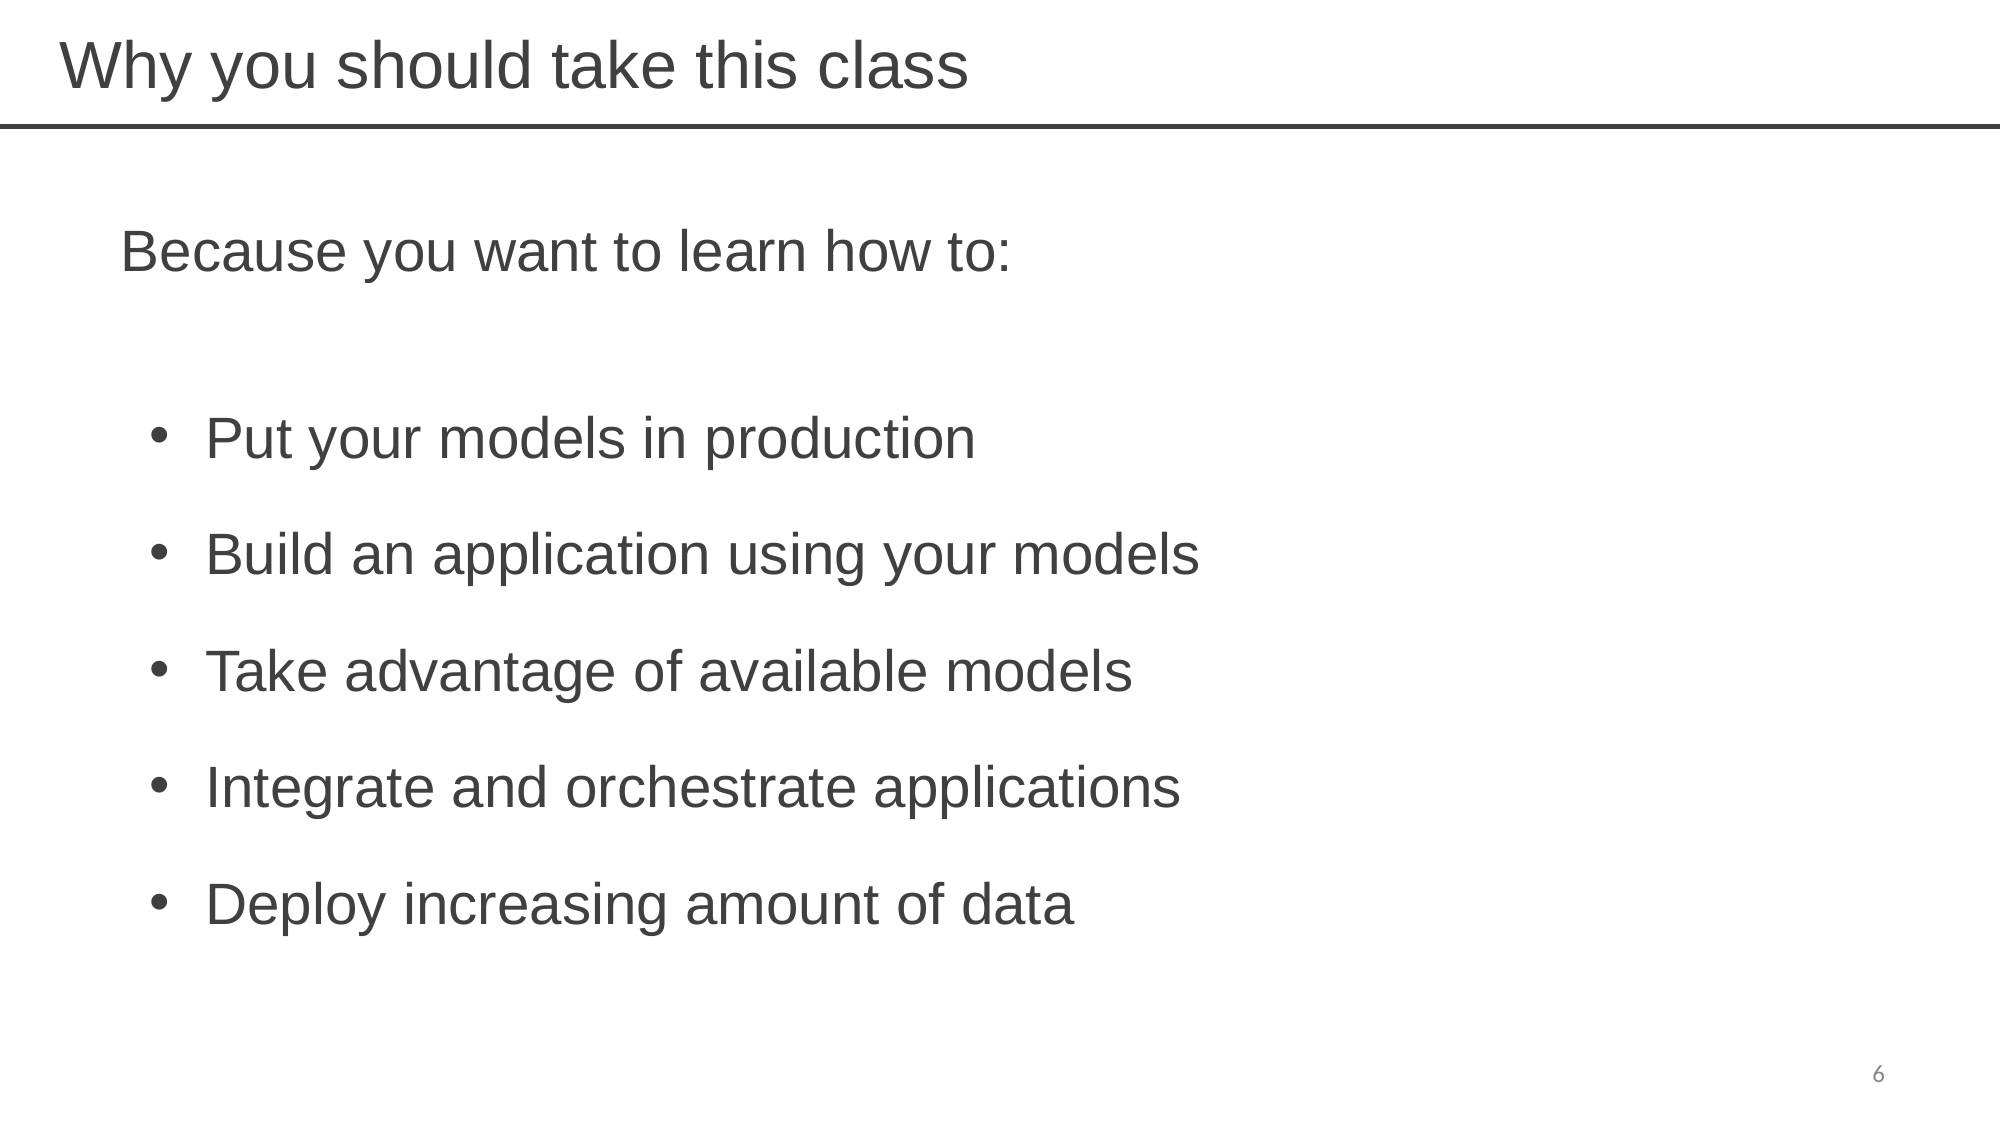

# Why you should take this class
Because you want to learn how to:

Put your models in production
Build an application using your models
Take advantage of available models
Integrate and orchestrate applications
Deploy increasing amount of data
6